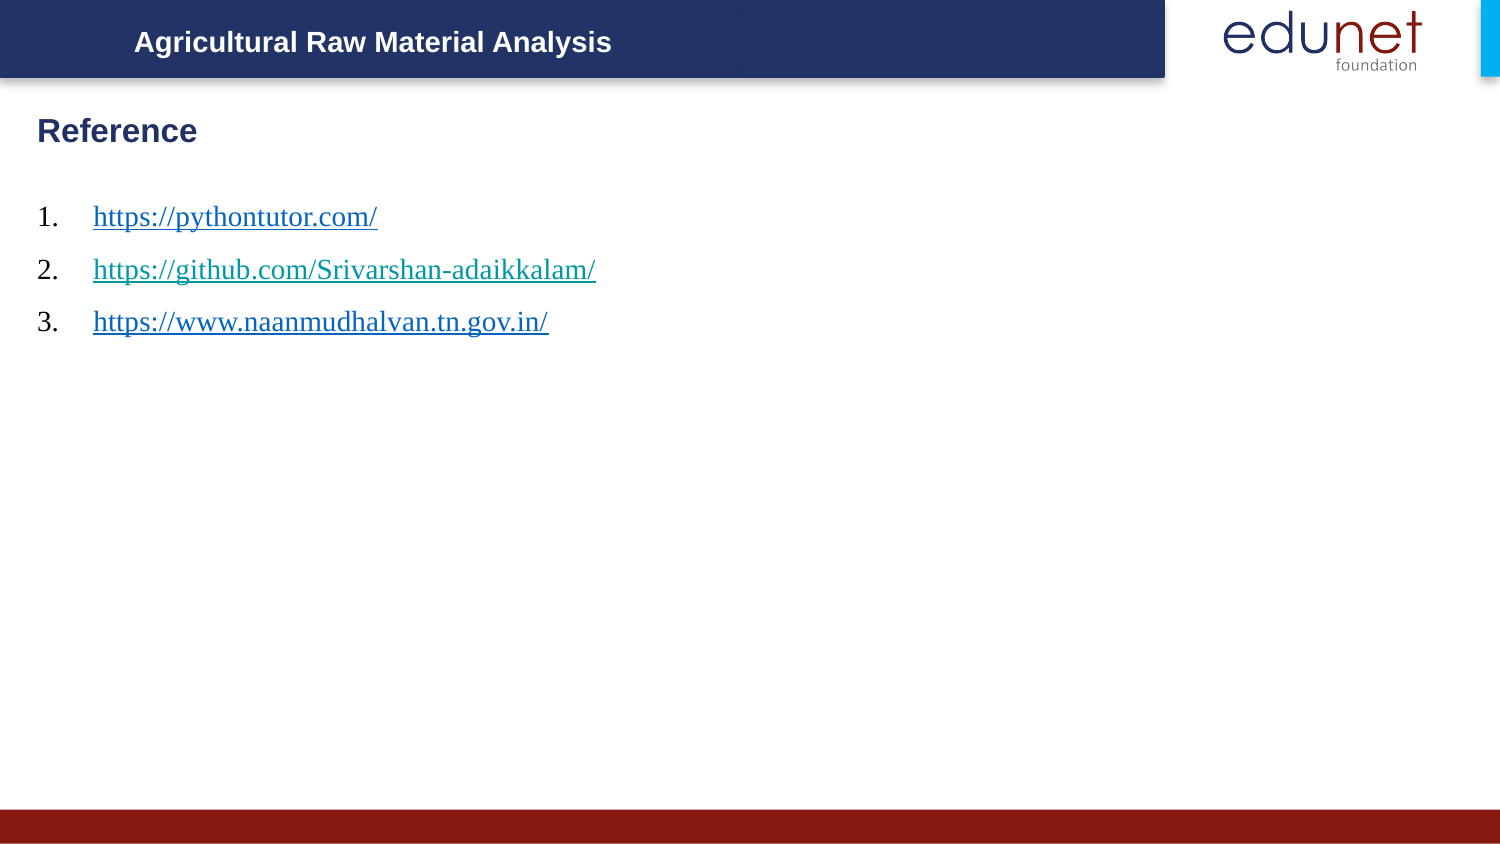

Agricultural Raw Material Analysis
Reference
https://pythontutor.com/
https://github.com/Srivarshan-adaikkalam/
https://www.naanmudhalvan.tn.gov.in/